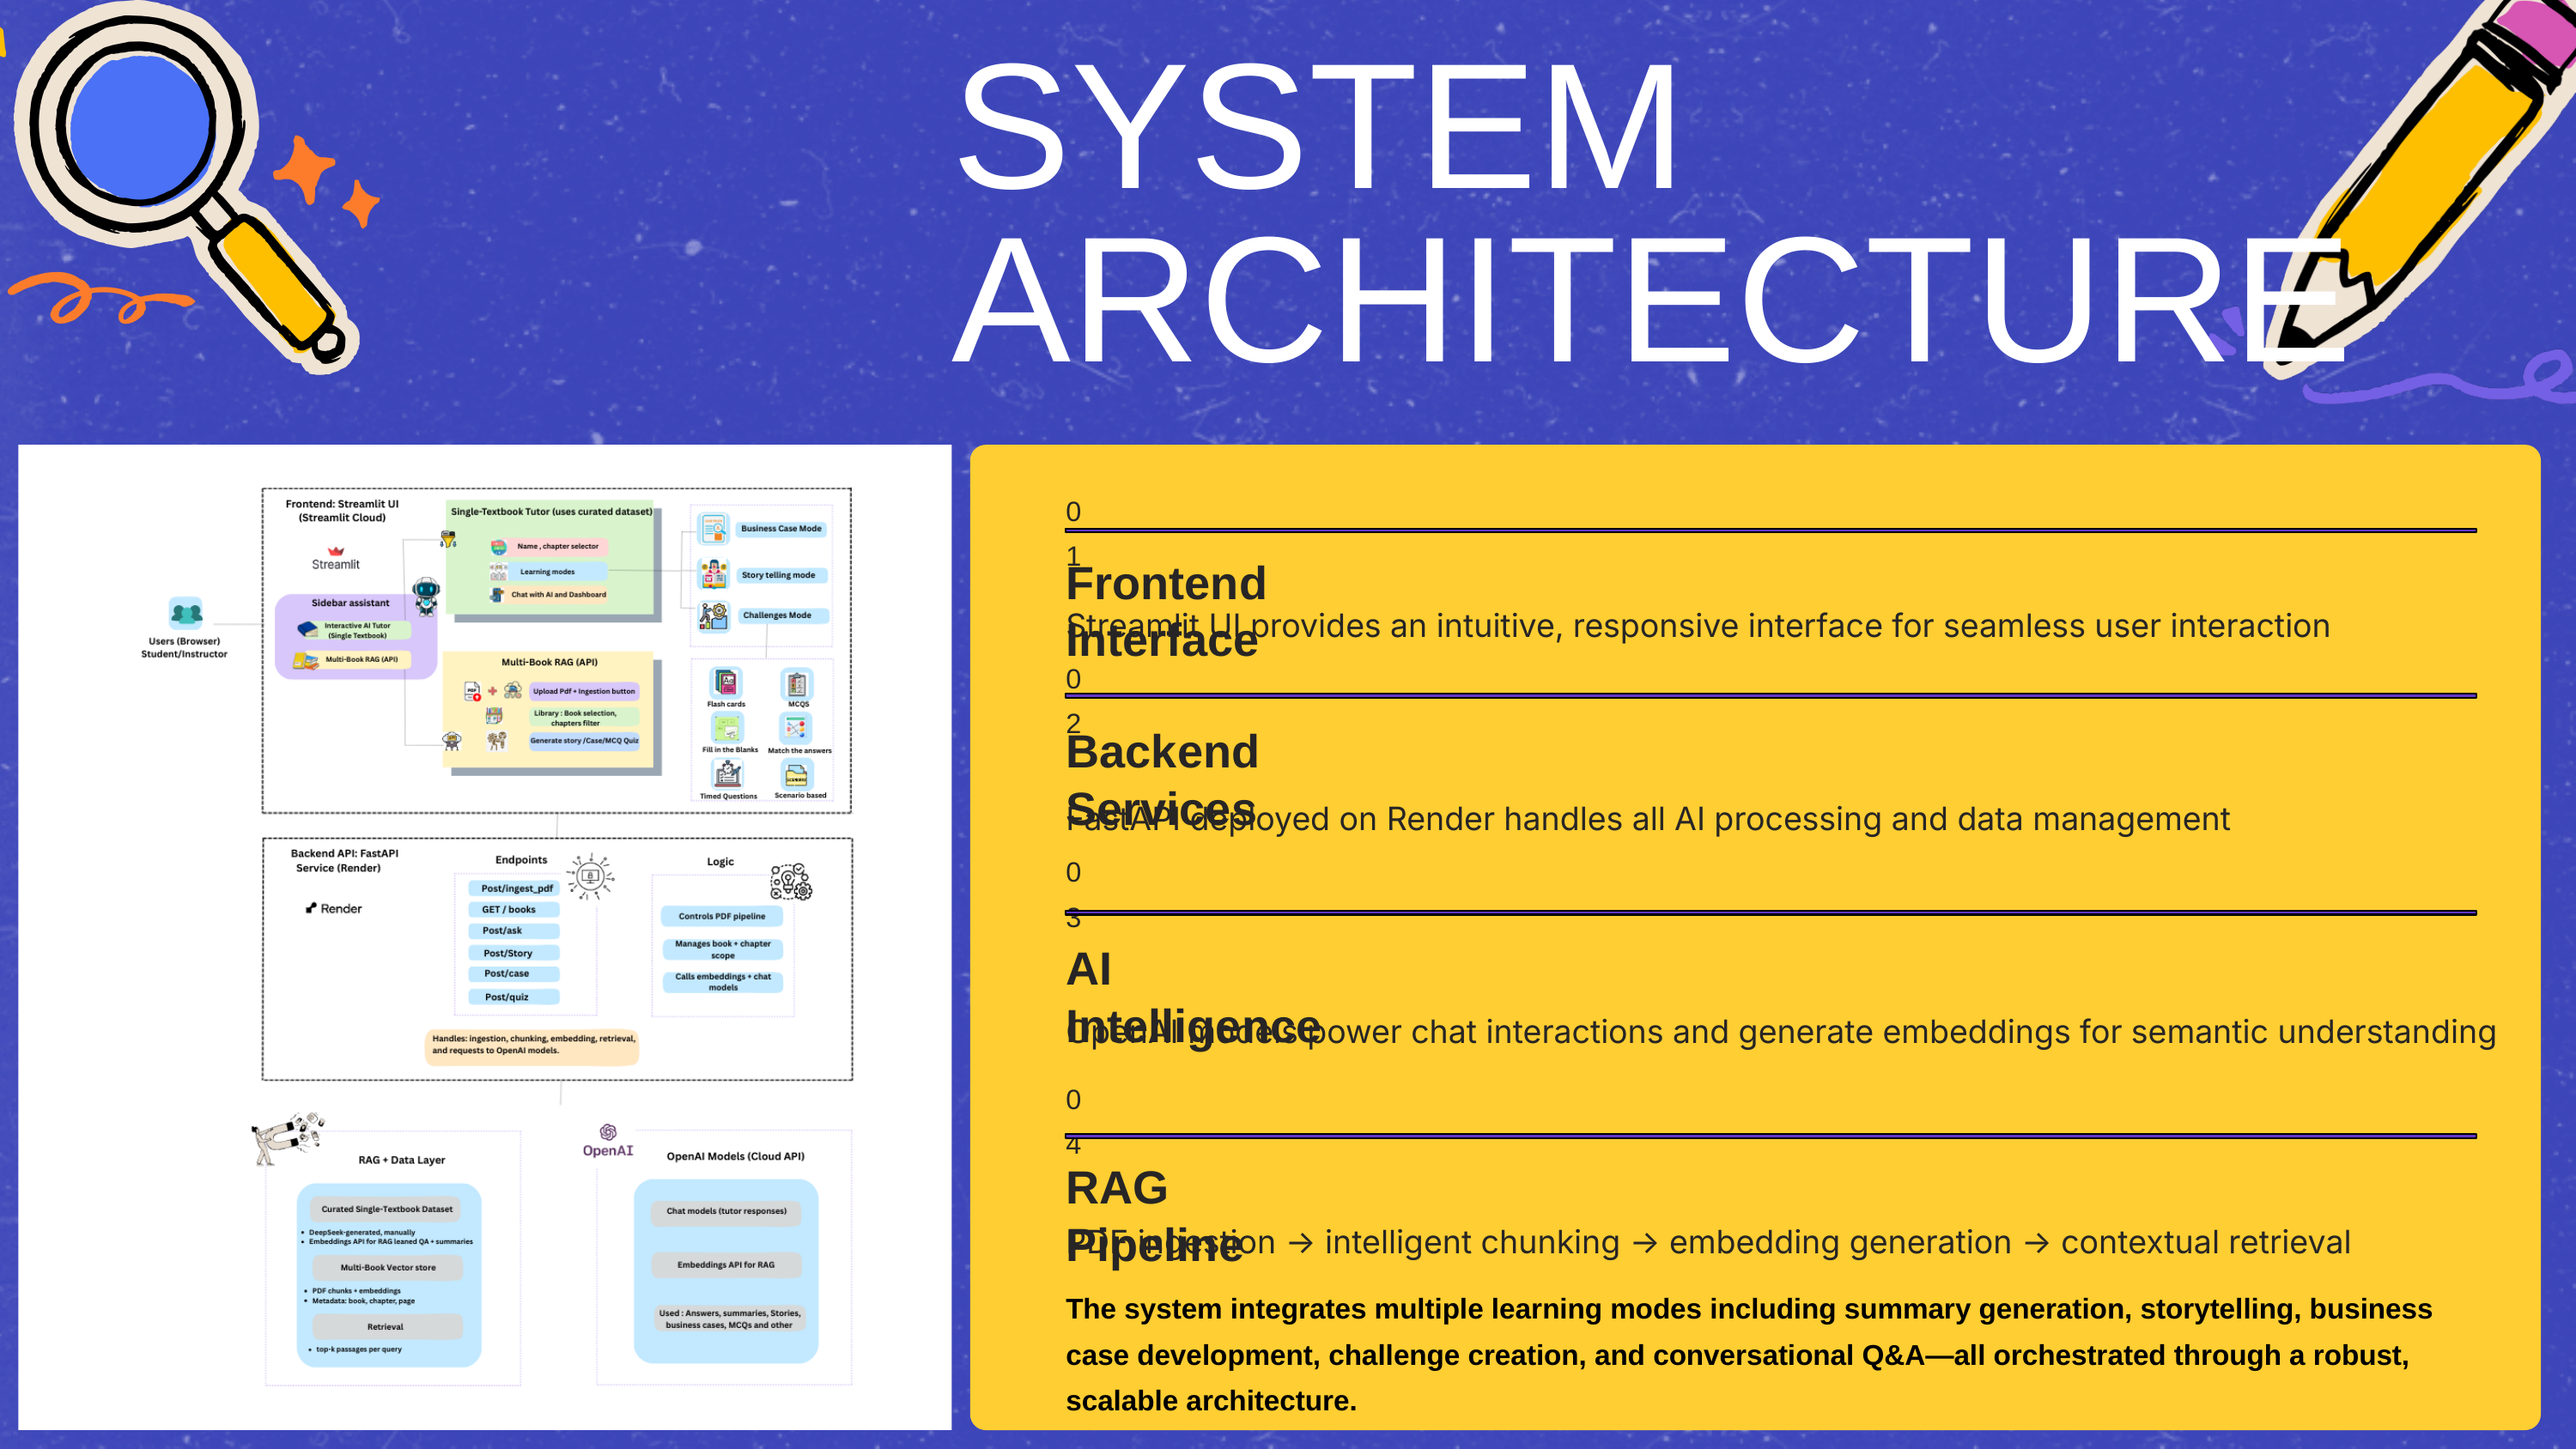

SYSTEM ARCHITECTURE

01

Frontend Interface
Streamlit UI provides an intuitive, responsive interface for seamless user interaction
02

Backend Services
FastAPI deployed on Render handles all AI processing and data management
03

AI Intelligence
OpenAI models power chat interactions and generate embeddings for semantic understanding
04

RAG Pipeline
PDF ingestion → intelligent chunking → embedding generation → contextual retrieval
The system integrates multiple learning modes including summary generation, storytelling, business case development, challenge creation, and conversational Q&A—all orchestrated through a robust, scalable architecture.